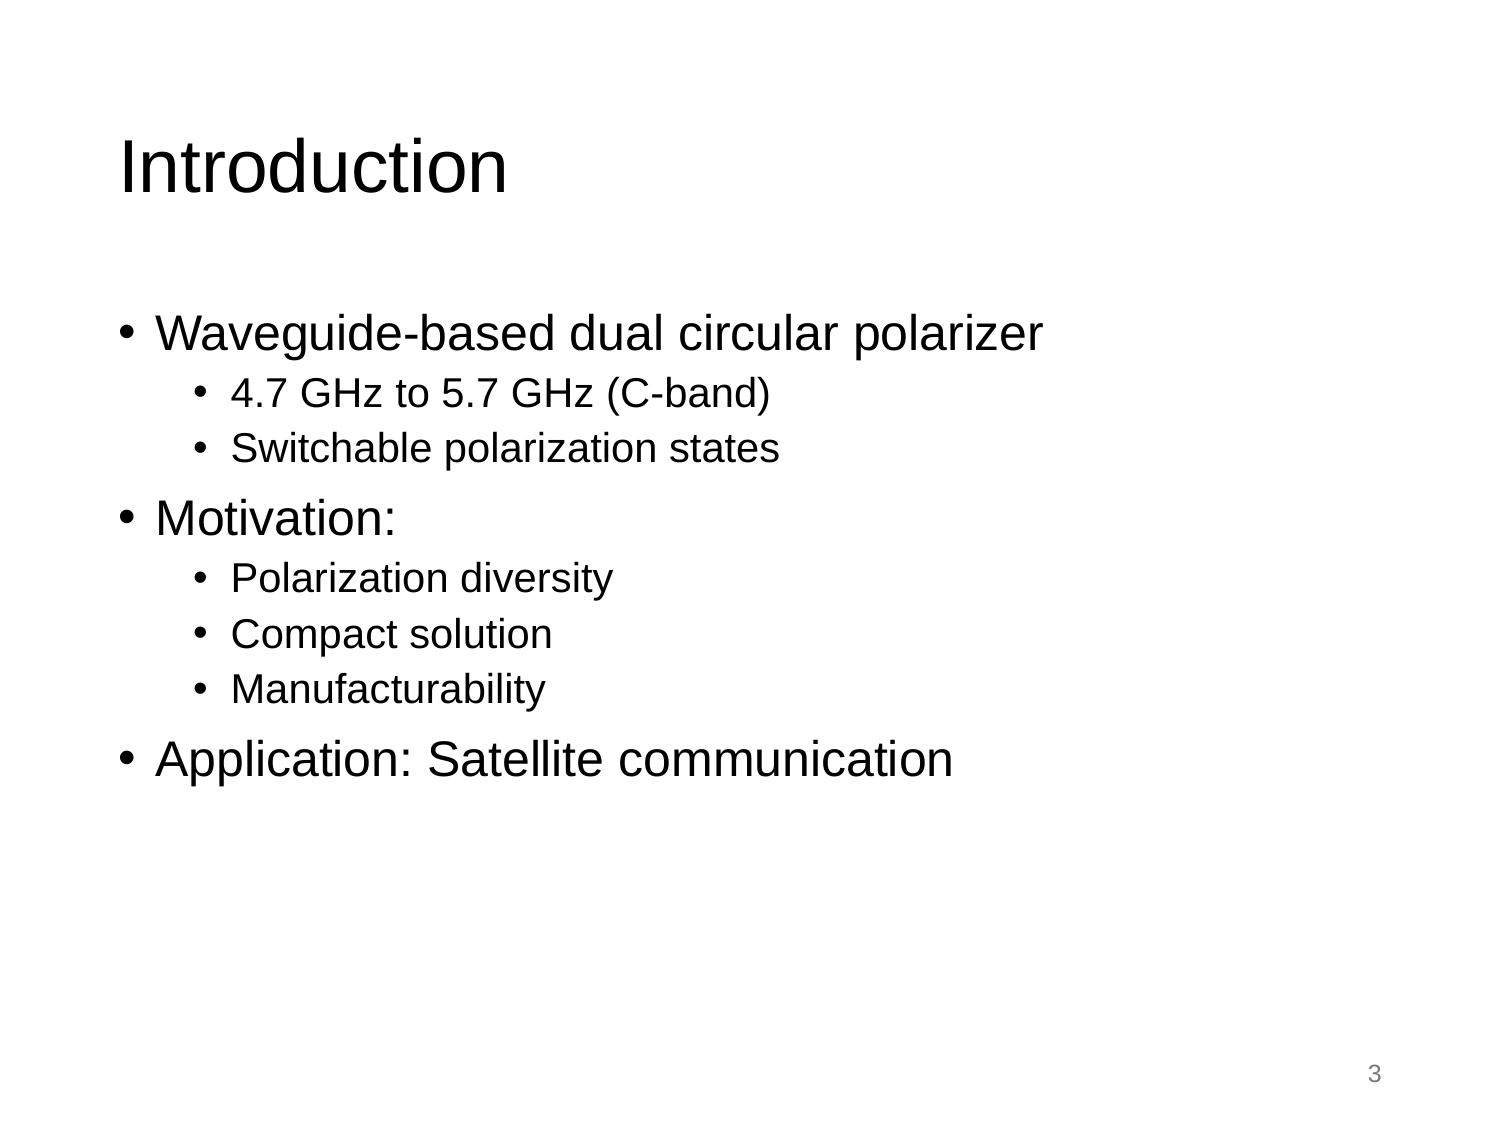

# Introduction
Waveguide-based dual circular polarizer
4.7 GHz to 5.7 GHz (C-band)
Switchable polarization states
Motivation:
Polarization diversity
Compact solution
Manufacturability
Application: Satellite communication
3